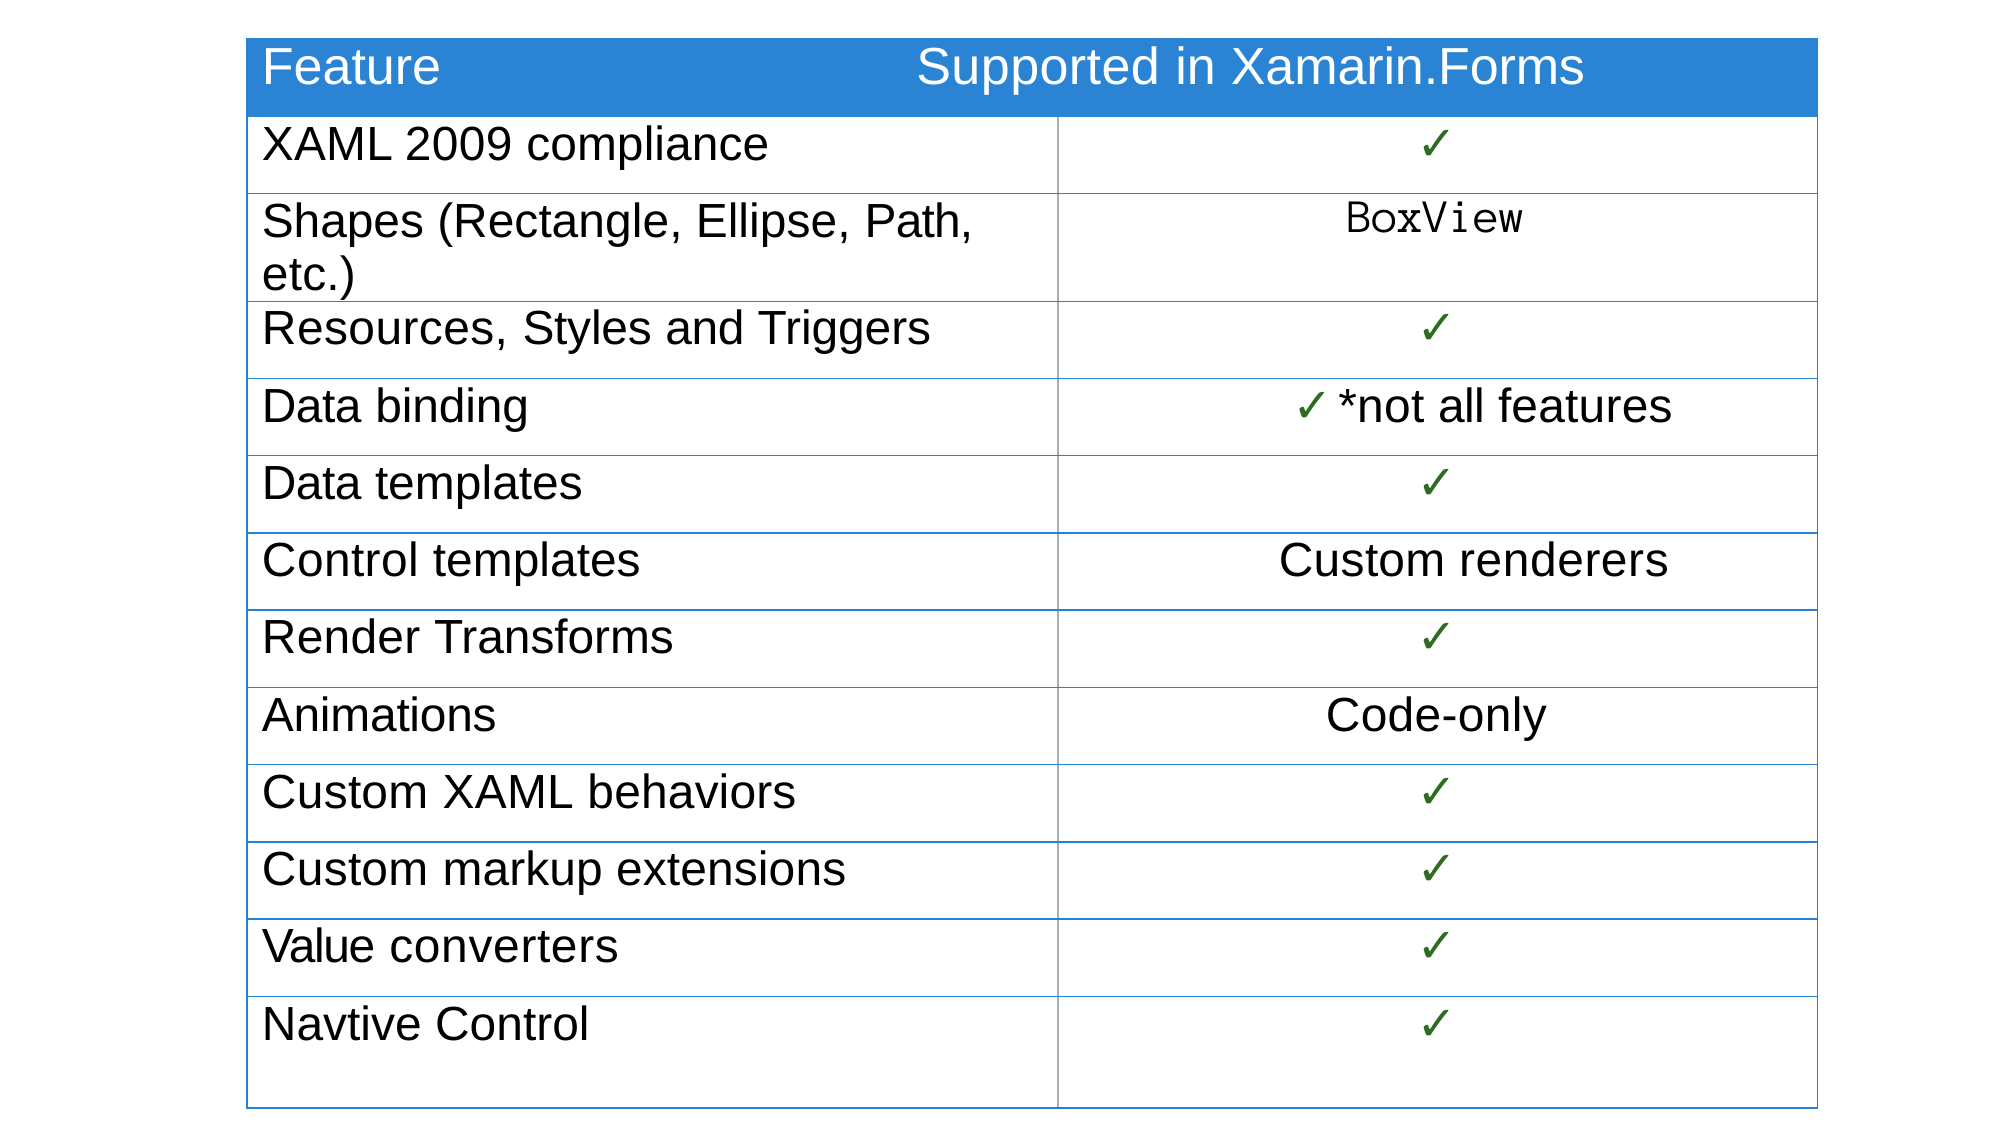

| Feature Supported in Xamarin.Forms |  |
| --- | --- |
| XAML 2009 compliance | ✓ |
| Shapes (Rectangle, Ellipse, Path, etc.) | BoxView |
| Resources, Styles and Triggers | ✓ |
| Data binding | \*not all features |
| Data templates | ✓ |
| Control templates | Custom renderers |
| Render Transforms | ✓ |
| Animations | Code-only |
| Custom XAML behaviors | ✓ |
| Custom markup extensions | ✓ |
| Value converters | ✓ |
| Navtive Control | ✓ |